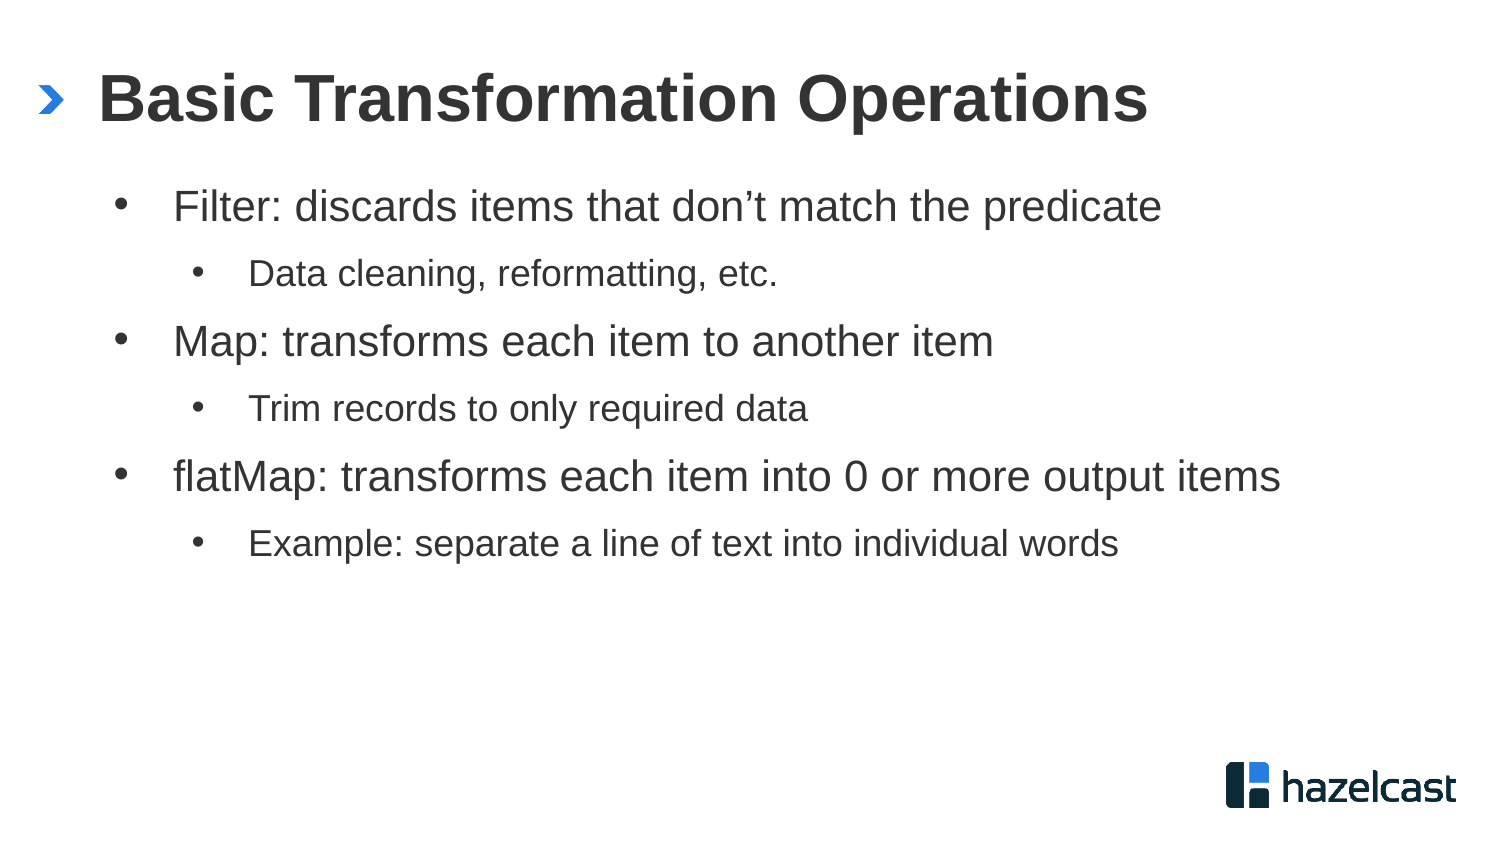

# Basic Transformation Operations
Filter: discards items that don’t match the predicate
Data cleaning, reformatting, etc.
Map: transforms each item to another item
Trim records to only required data
flatMap: transforms each item into 0 or more output items
Example: separate a line of text into individual words